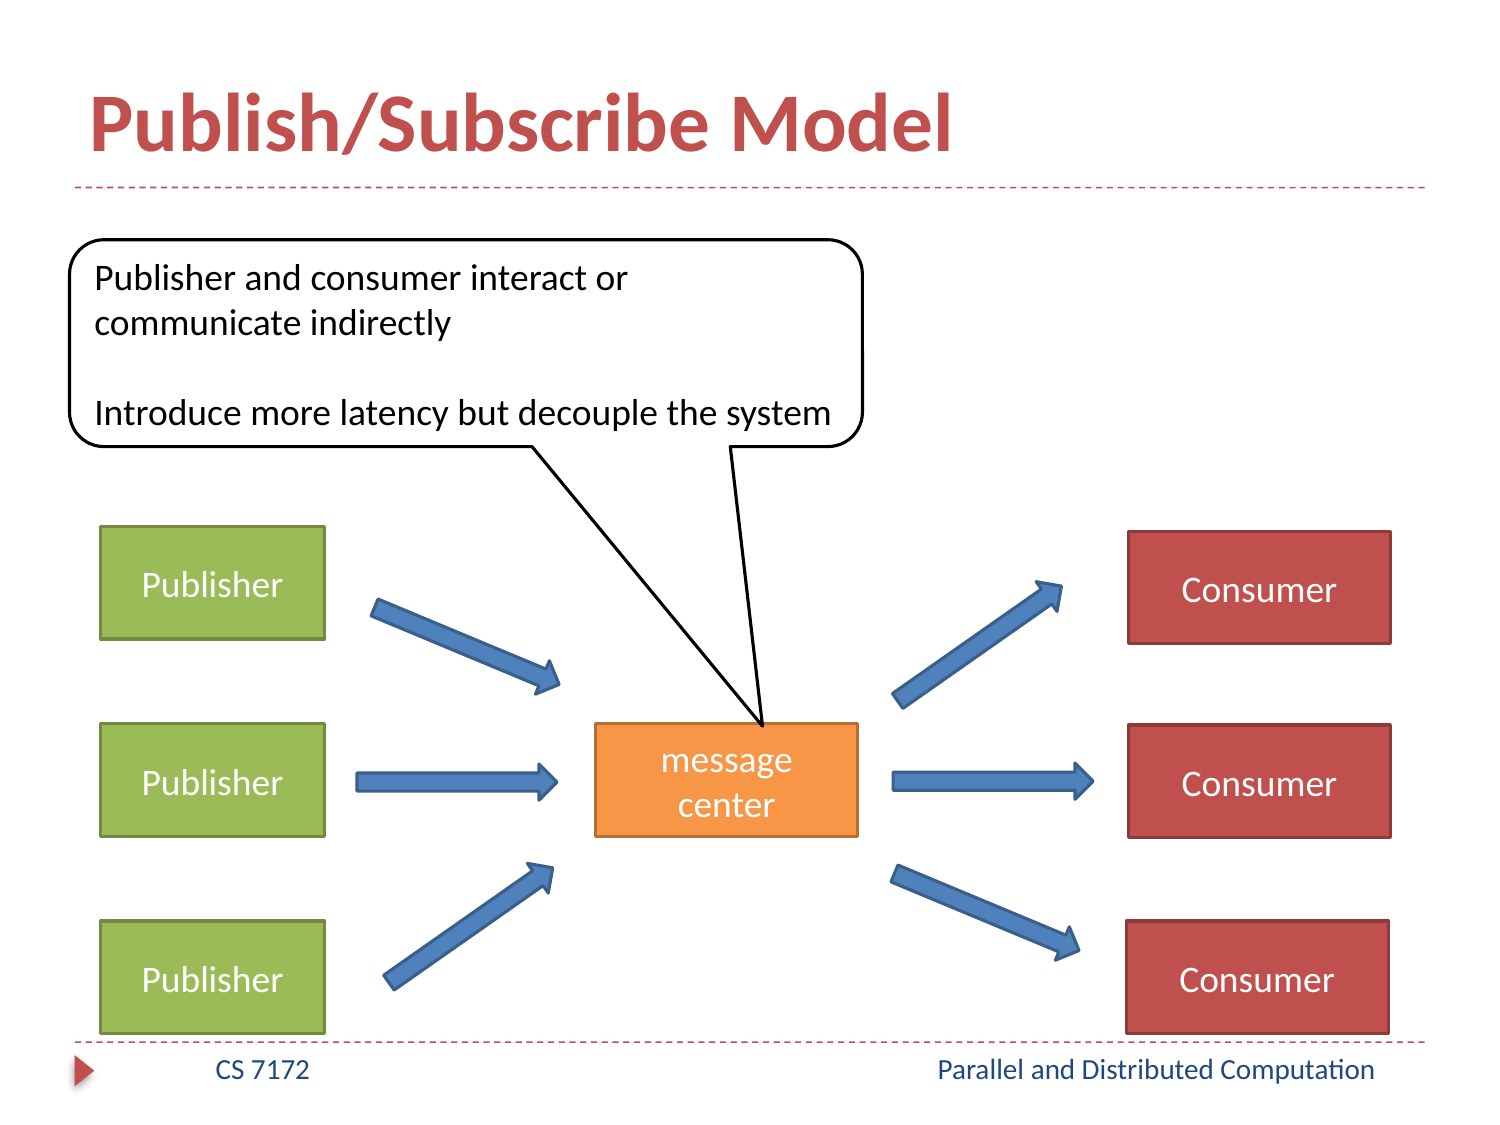

# Publish/Subscribe Model
Publisher and consumer interact or communicate indirectly

Introduce more latency but decouple the system
Publisher
Consumer

Publisher
message center
Consumer

Publisher
Consumer
CS 7172
Parallel and Distributed Computation